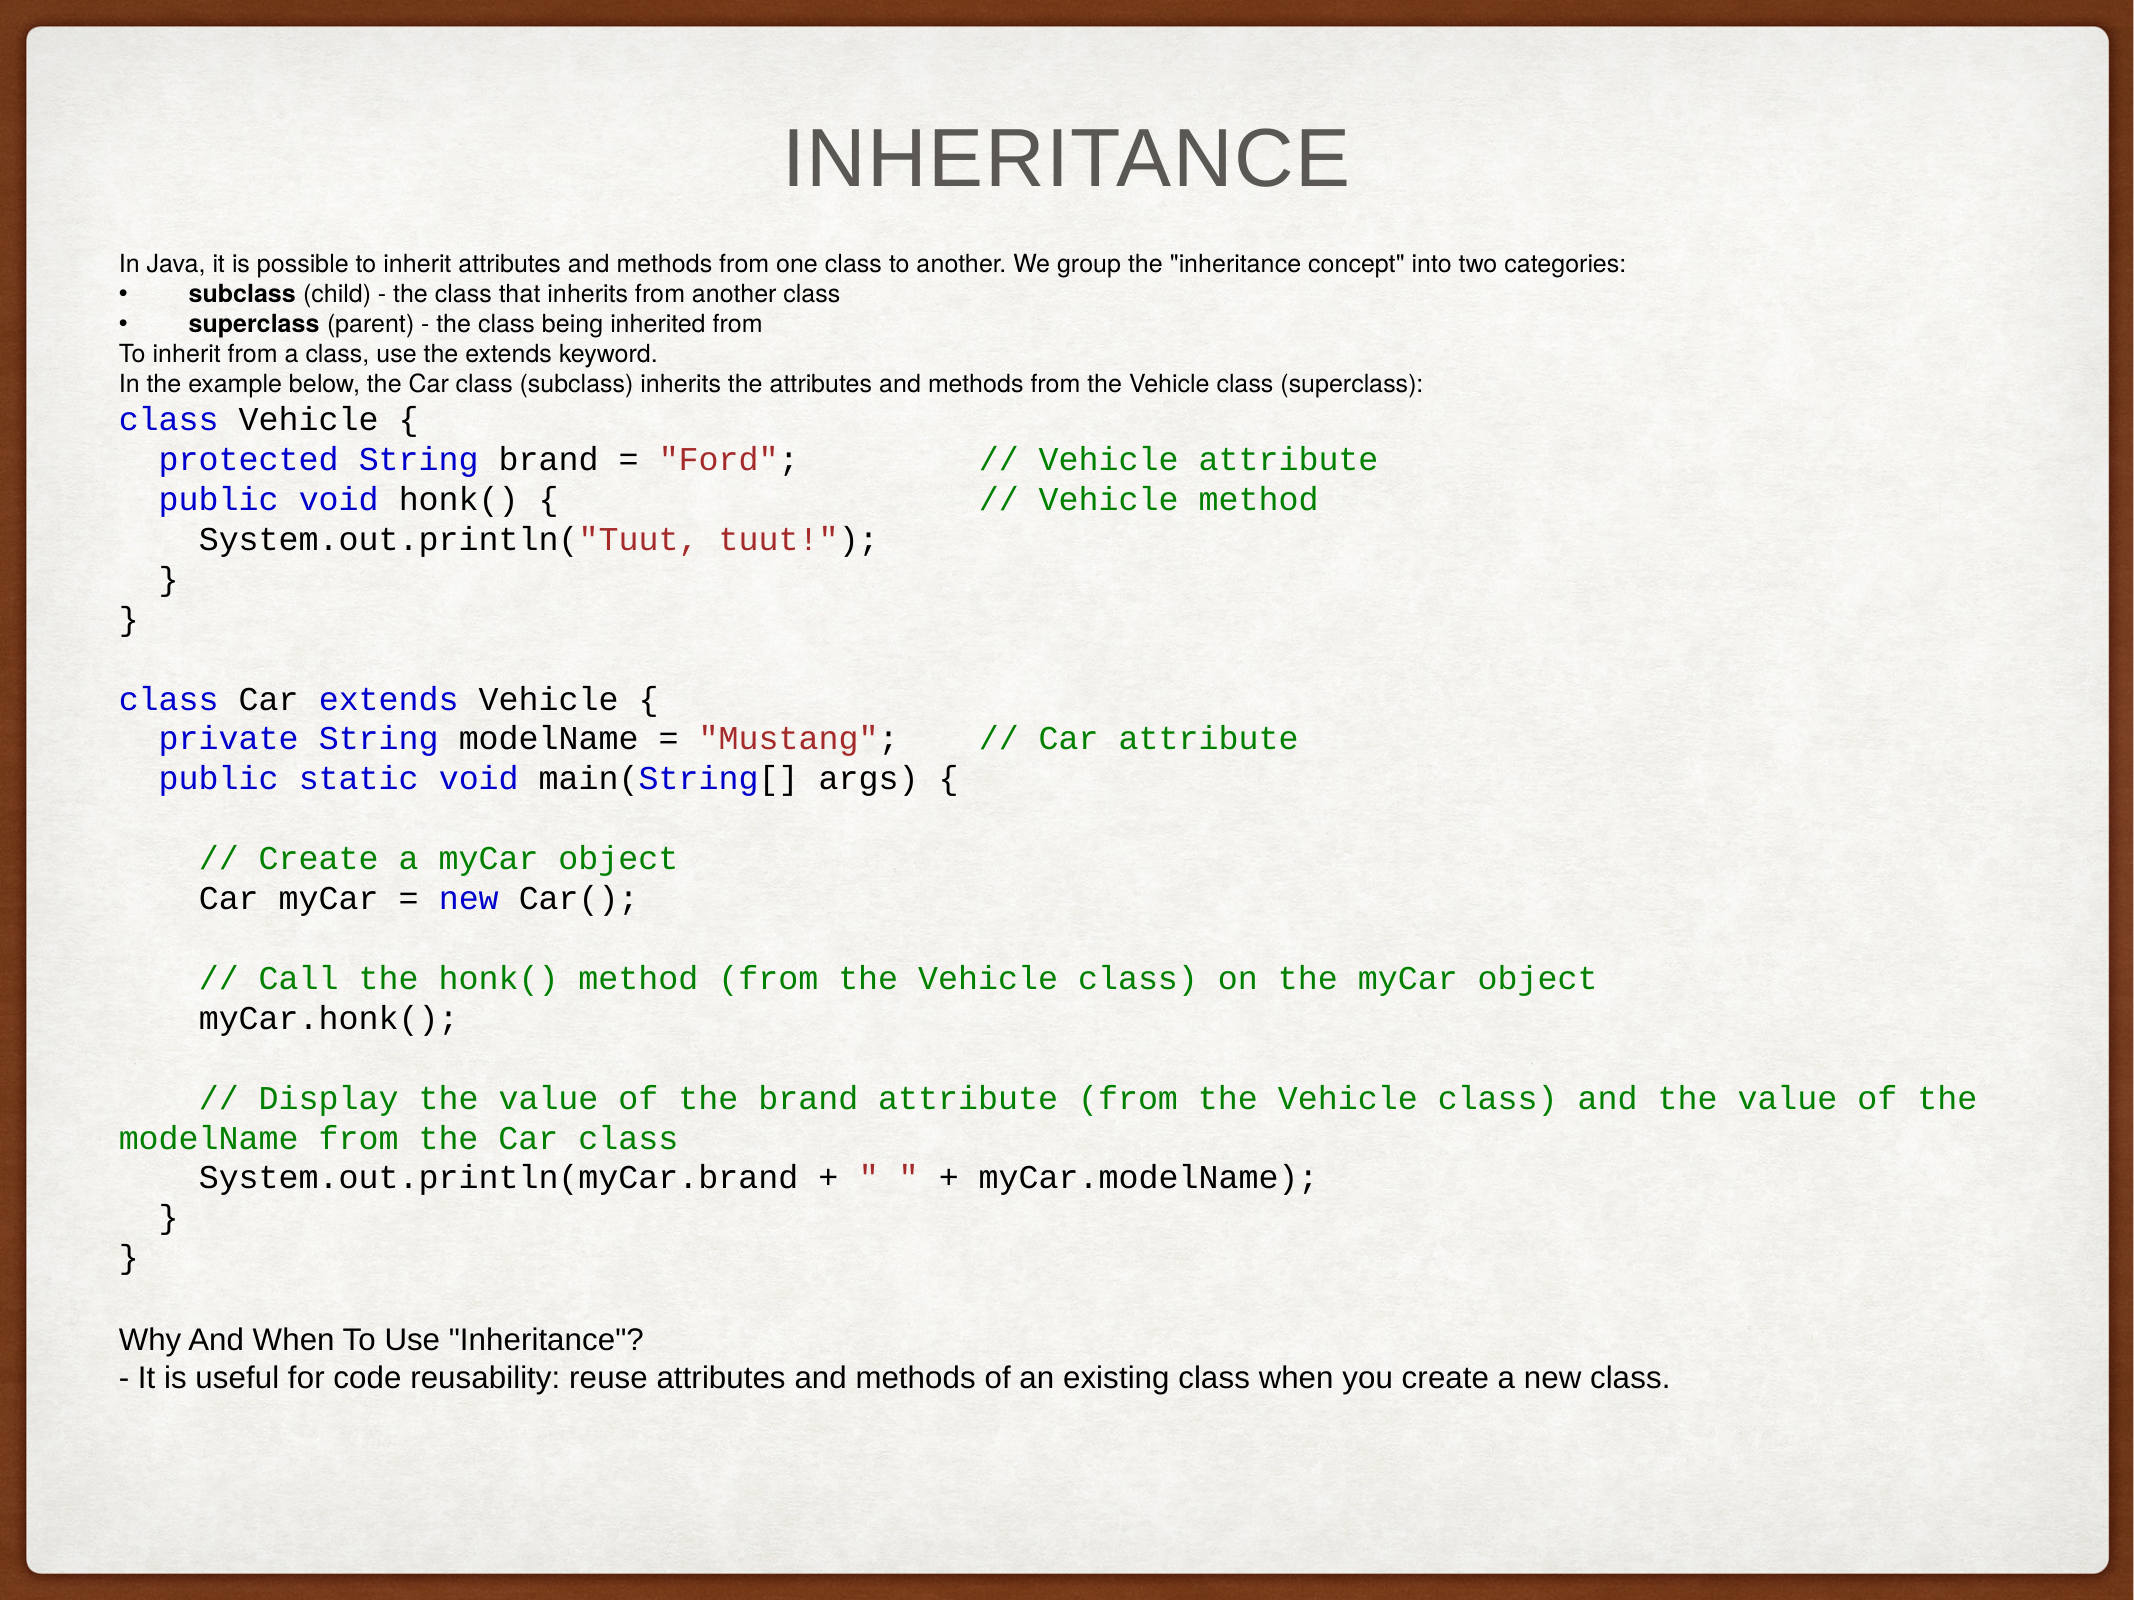

# Inheritance
In Java, it is possible to inherit attributes and methods from one class to another. We group the "inheritance concept" into two categories:
subclass (child) - the class that inherits from another class
superclass (parent) - the class being inherited from
To inherit from a class, use the extends keyword.
In the example below, the Car class (subclass) inherits the attributes and methods from the Vehicle class (superclass):
class Vehicle {
  protected String brand = "Ford";         // Vehicle attribute
  public void honk() {                     // Vehicle method
    System.out.println("Tuut, tuut!");
  }
}

class Car extends Vehicle {
  private String modelName = "Mustang";    // Car attribute
  public static void main(String[] args) {

    // Create a myCar object
    Car myCar = new Car();

    // Call the honk() method (from the Vehicle class) on the myCar object
    myCar.honk();

    // Display the value of the brand attribute (from the Vehicle class) and the value of the modelName from the Car class
    System.out.println(myCar.brand + " " + myCar.modelName);
  }
}

Why And When To Use "Inheritance"?
- It is useful for code reusability: reuse attributes and methods of an existing class when you create a new class.